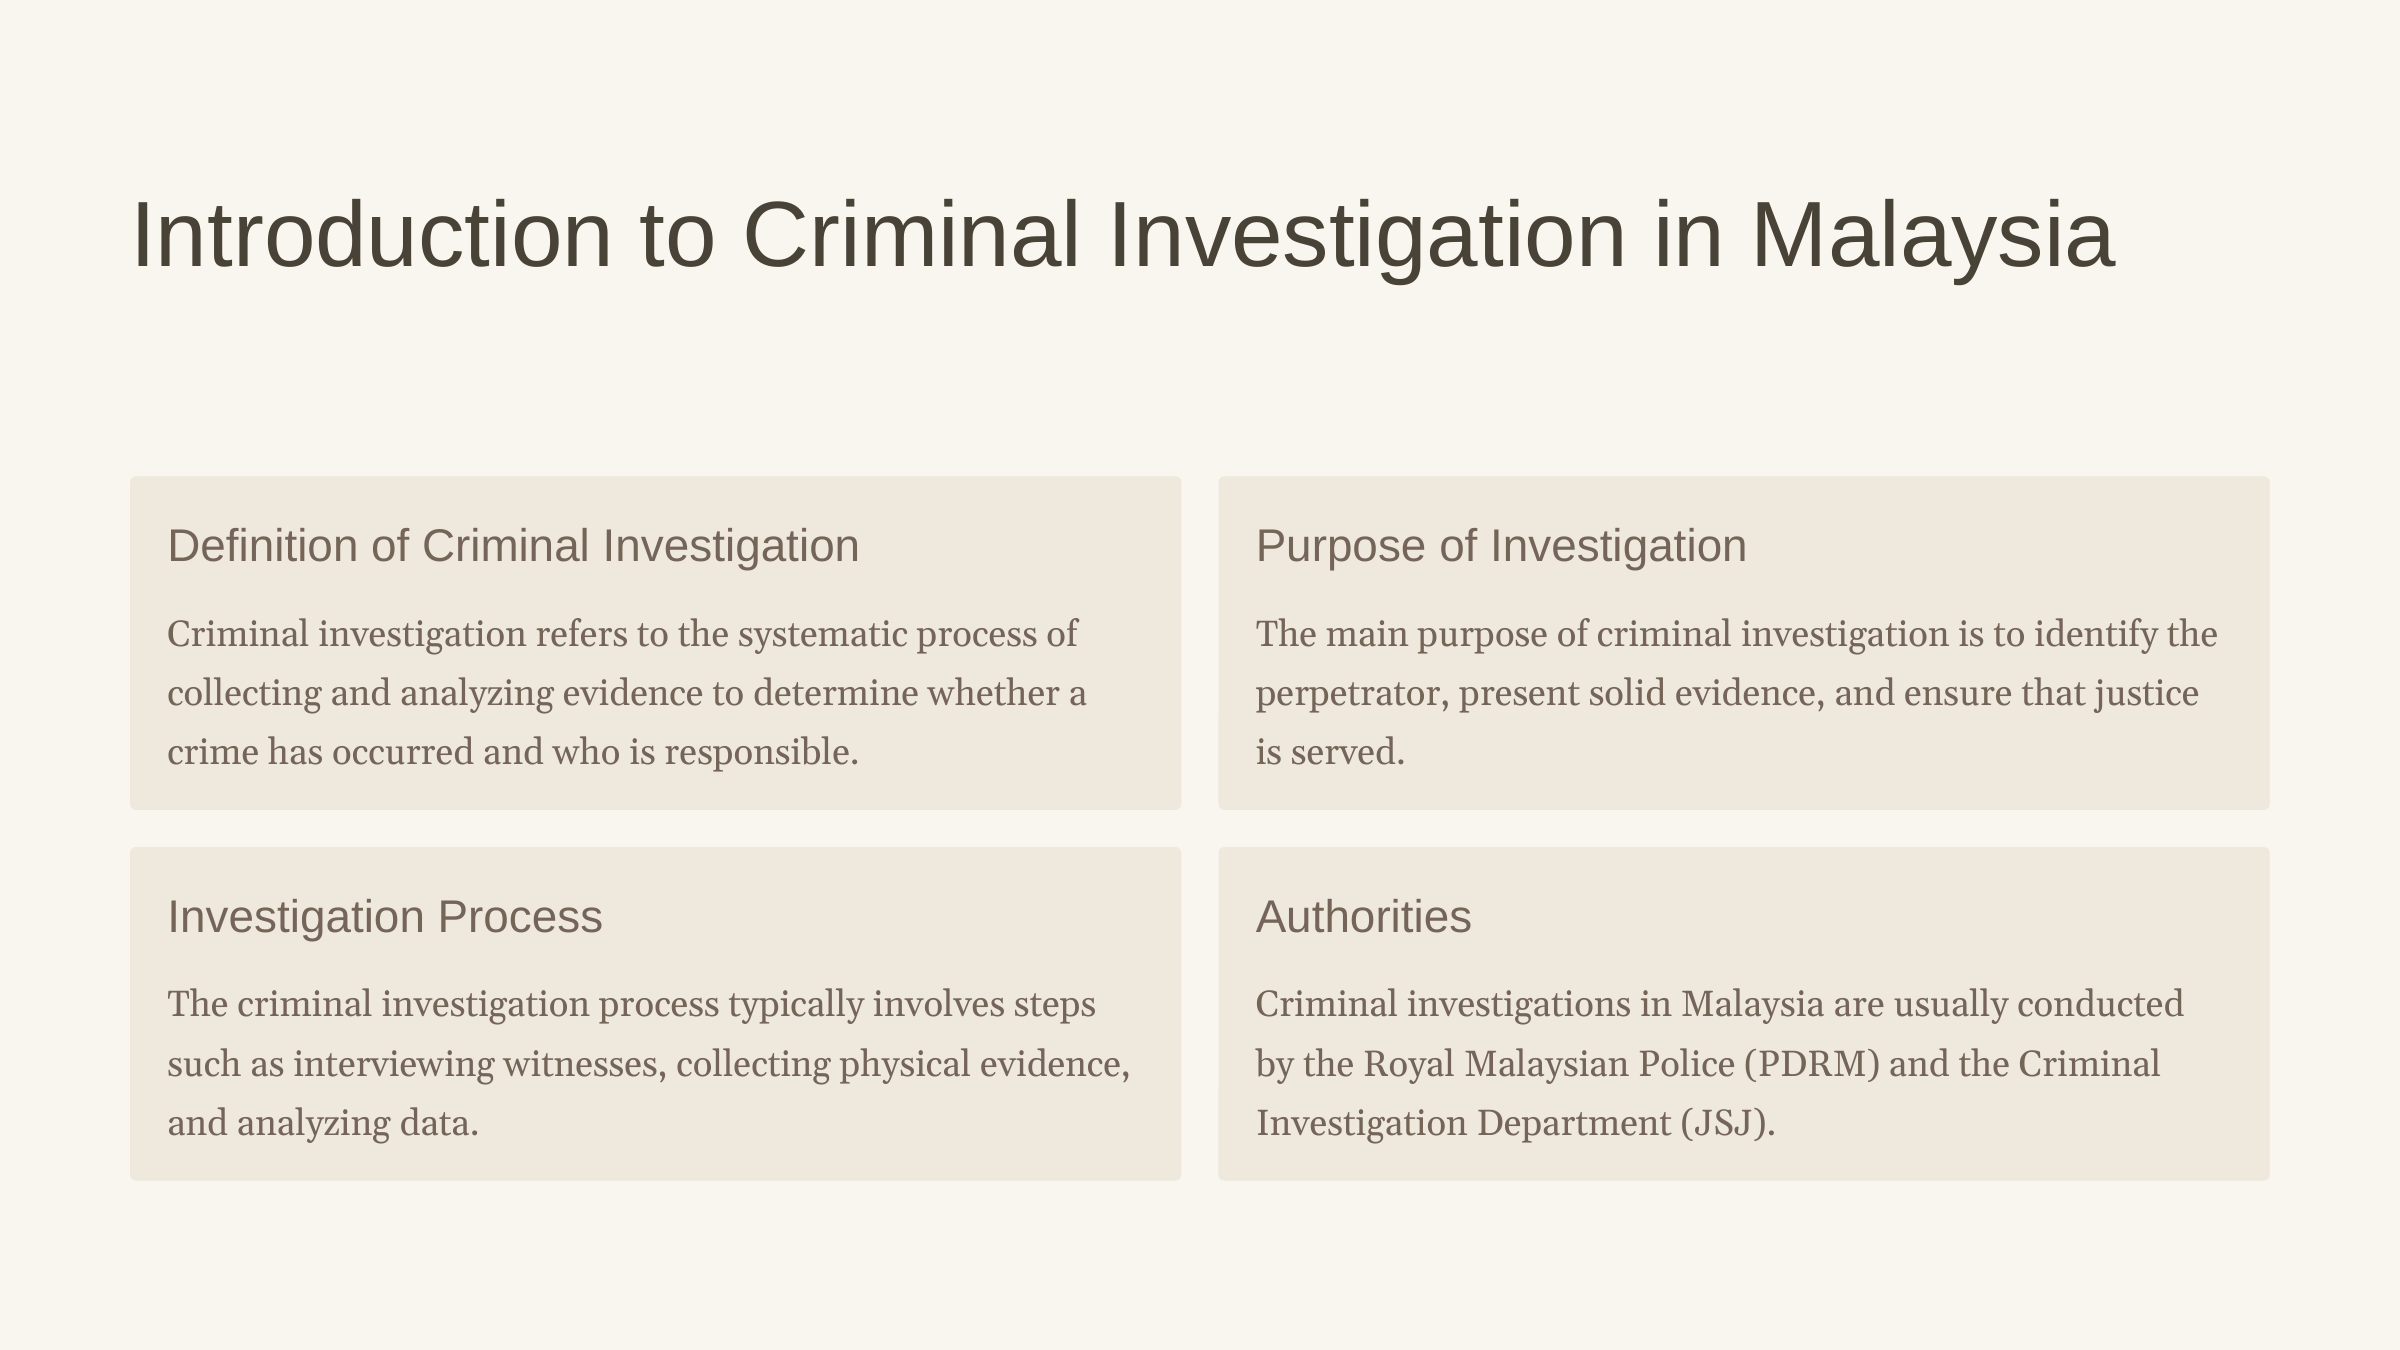

Introduction to Criminal Investigation in Malaysia

Definition of Criminal Investigation
Purpose of Investigation
Criminal investigation refers to the systematic process of collecting and analyzing evidence to determine whether a crime has occurred and who is responsible.
The main purpose of criminal investigation is to identify the perpetrator, present solid evidence, and ensure that justice is served.

Investigation Process
Authorities
The criminal investigation process typically involves steps such as interviewing witnesses, collecting physical evidence, and analyzing data.
Criminal investigations in Malaysia are usually conducted by the Royal Malaysian Police (PDRM) and the Criminal Investigation Department (JSJ).